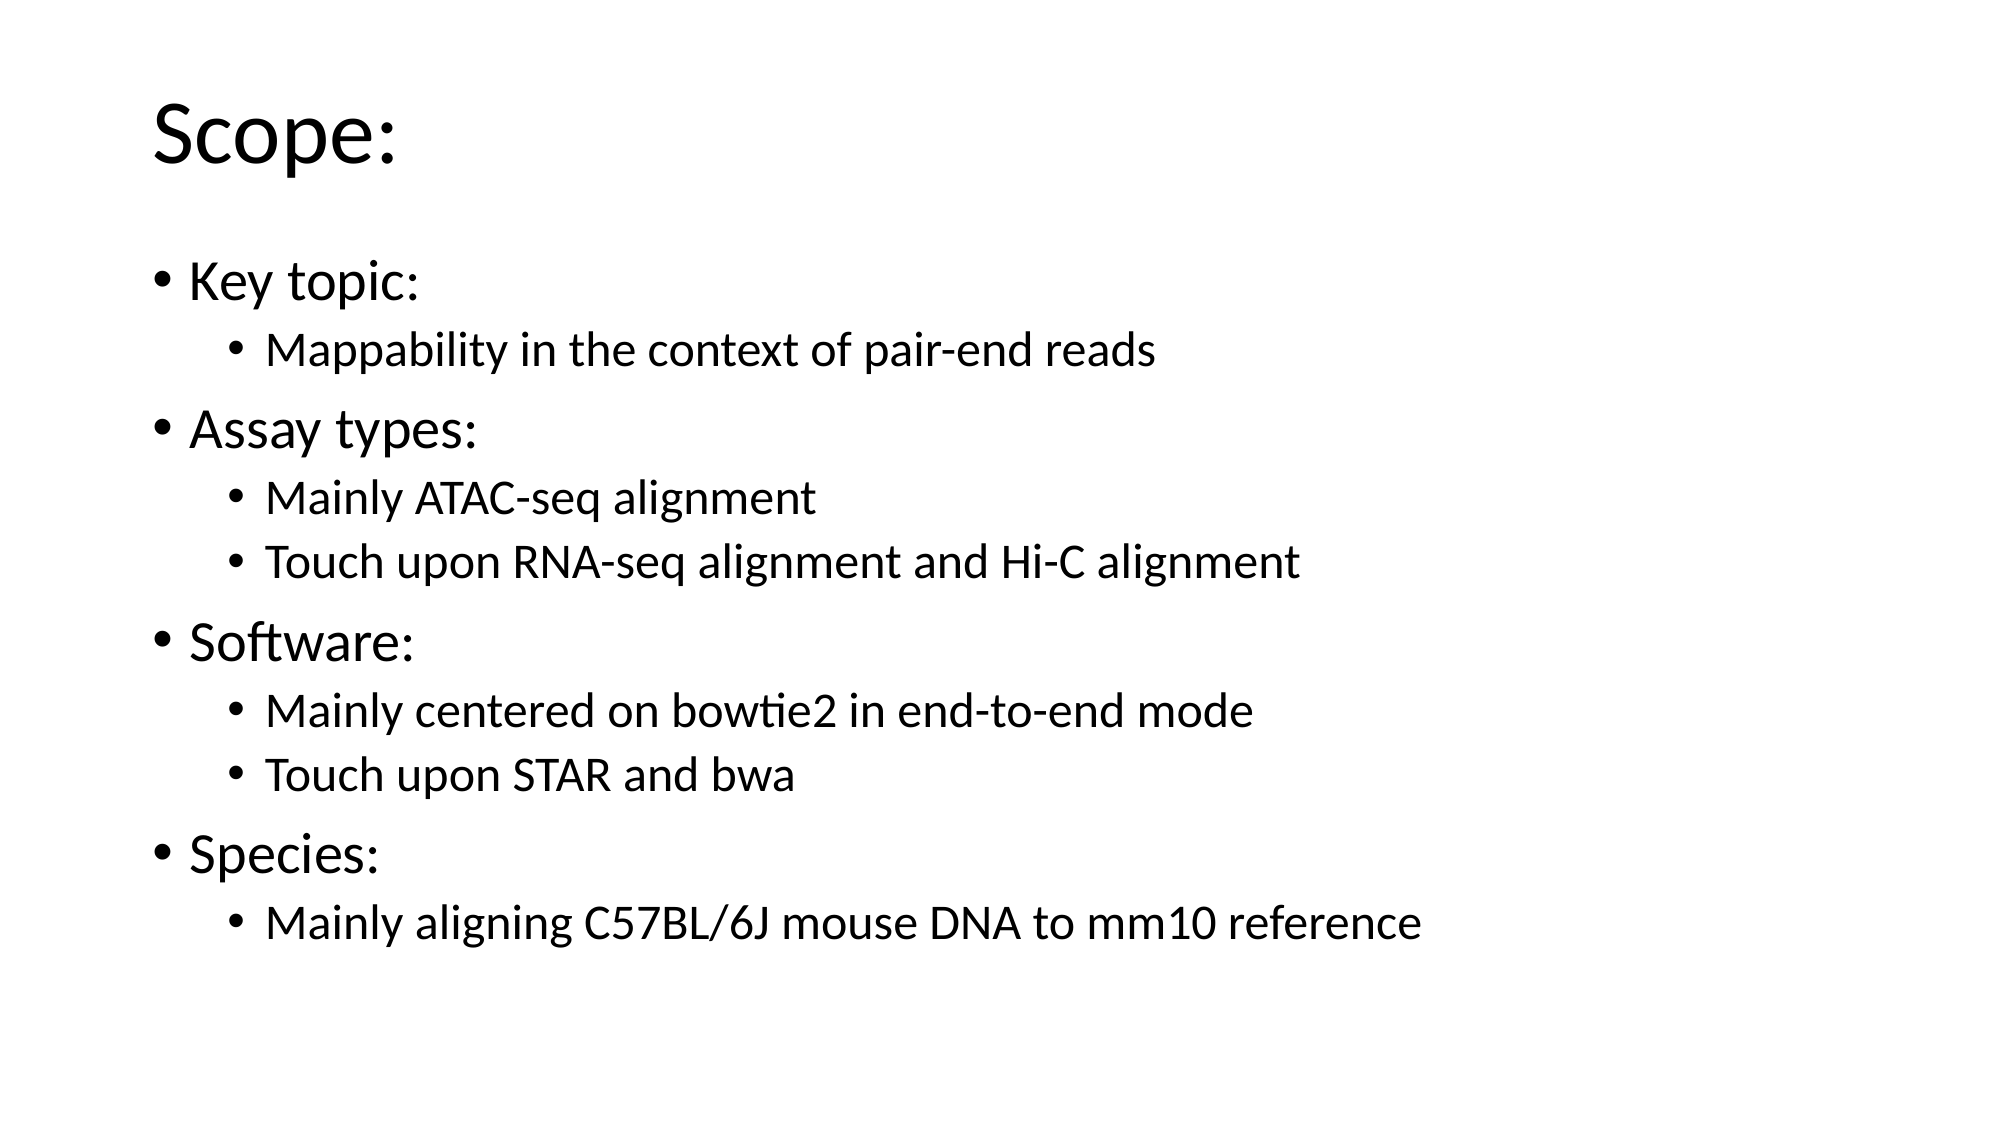

# Scope:
Key topic:
Mappability in the context of pair-end reads
Assay types:
Mainly ATAC-seq alignment
Touch upon RNA-seq alignment and Hi-C alignment
Software:
Mainly centered on bowtie2 in end-to-end mode
Touch upon STAR and bwa
Species:
Mainly aligning C57BL/6J mouse DNA to mm10 reference